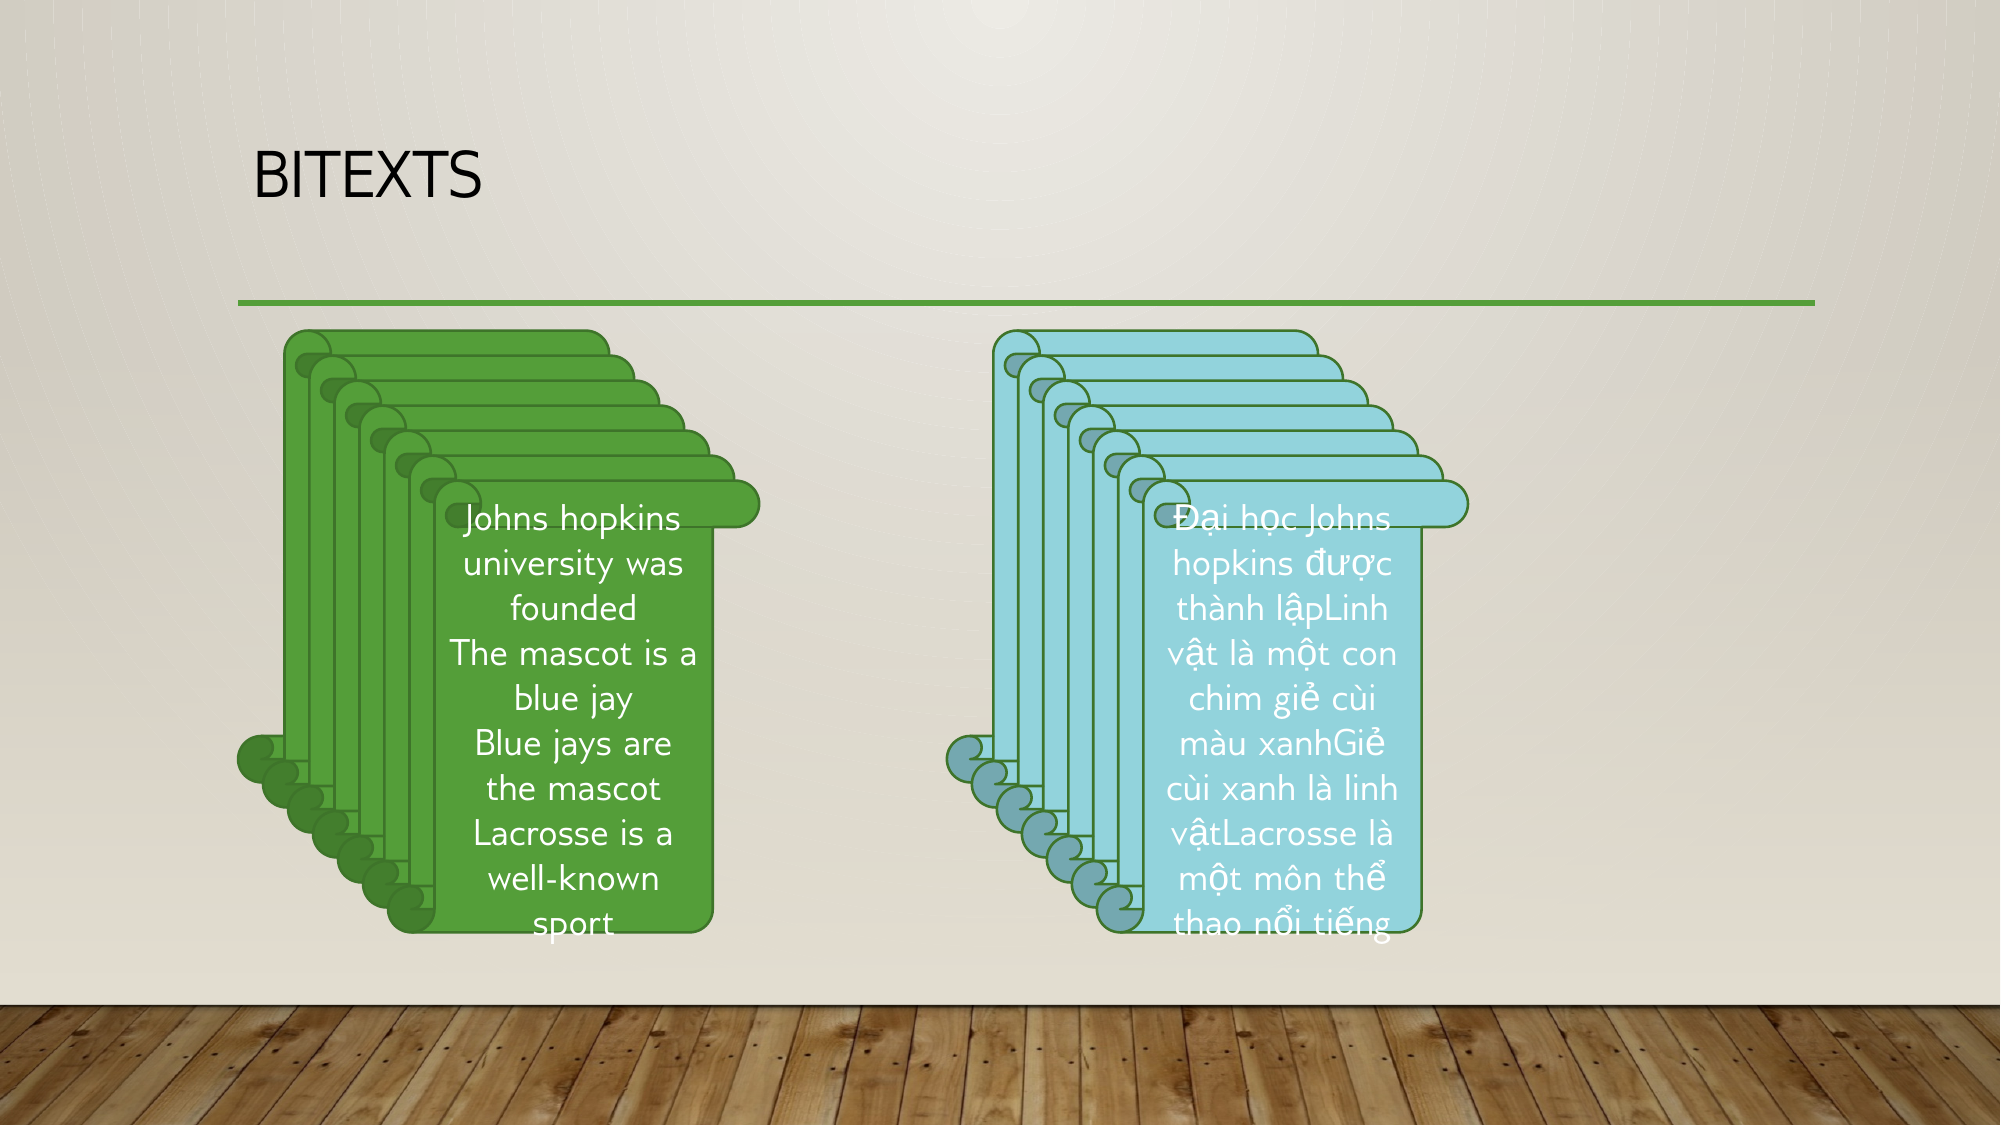

# Bitexts

Johns hopkins university was founded
The mascot is a blue jay
Blue jays are the mascot
Lacrosse is a well-known sport
Đại học Johns hopkins được thành lậpLinh vật là một con chim giẻ cùi màu xanhGiẻ cùi xanh là linh vậtLacrosse là một môn thể thao nổi tiếng